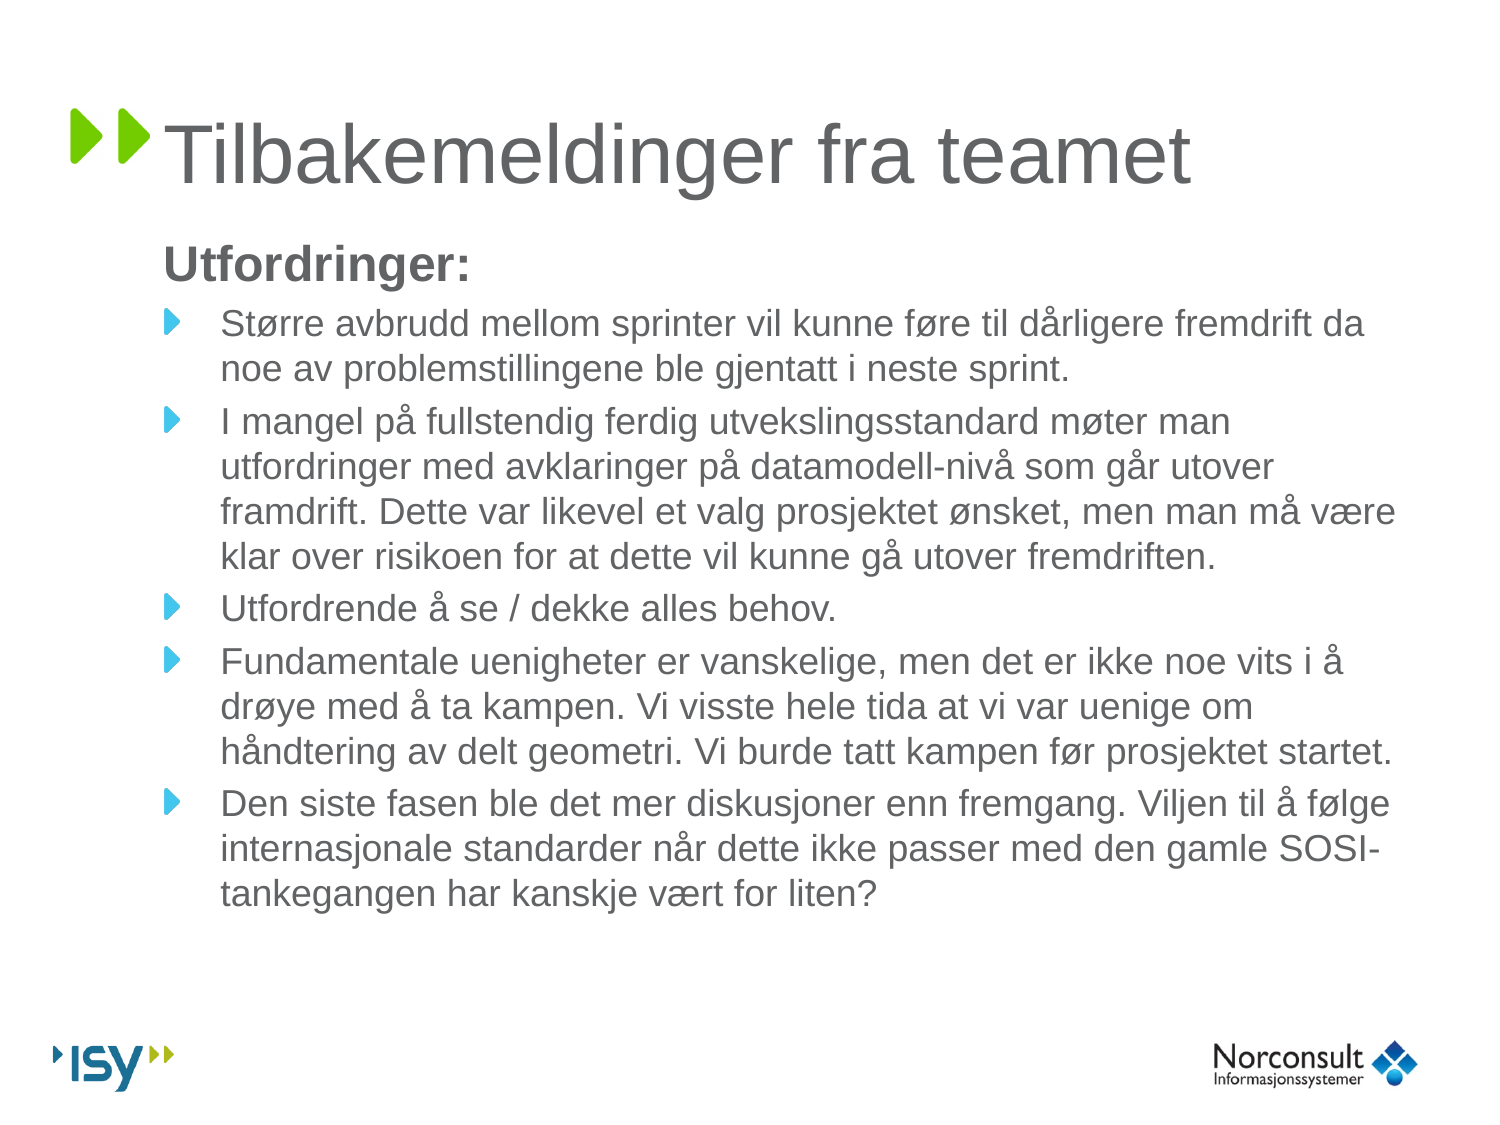

# Tilbakemeldinger fra teamet
Utfordringer:
Større avbrudd mellom sprinter vil kunne føre til dårligere fremdrift da noe av problemstillingene ble gjentatt i neste sprint.
I mangel på fullstendig ferdig utvekslingsstandard møter man utfordringer med avklaringer på datamodell-nivå som går utover framdrift. Dette var likevel et valg prosjektet ønsket, men man må være klar over risikoen for at dette vil kunne gå utover fremdriften.
Utfordrende å se / dekke alles behov.
Fundamentale uenigheter er vanskelige, men det er ikke noe vits i å drøye med å ta kampen. Vi visste hele tida at vi var uenige om håndtering av delt geometri. Vi burde tatt kampen før prosjektet startet.
Den siste fasen ble det mer diskusjoner enn fremgang. Viljen til å følge internasjonale standarder når dette ikke passer med den gamle SOSI-tankegangen har kanskje vært for liten?